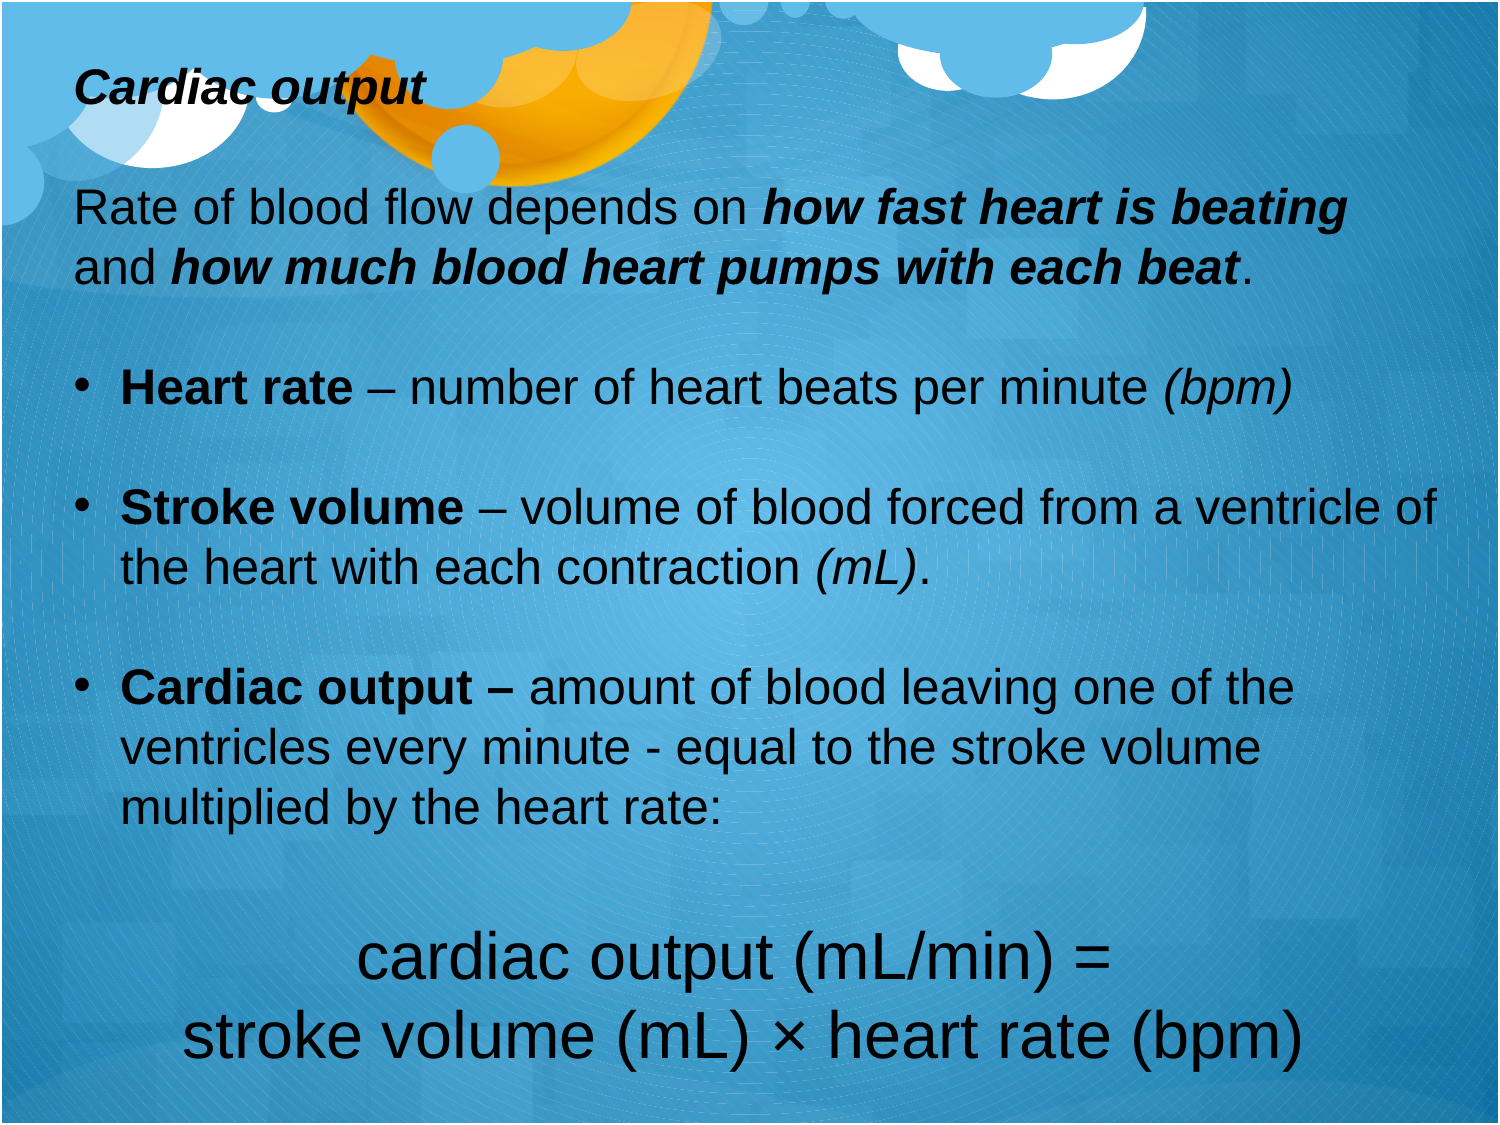

Cardiac output

Rate of blood flow depends on how fast heart is beating and how much blood heart pumps with each beat.

Heart rate – number of heart beats per minute (bpm)

Stroke volume – volume of blood forced from a ventricle of the heart with each contraction (mL).

Cardiac output – amount of blood leaving one of the ventricles every minute - equal to the stroke volume multiplied by the heart rate:

cardiac output (mL/min) =
stroke volume (mL) × heart rate (bpm)